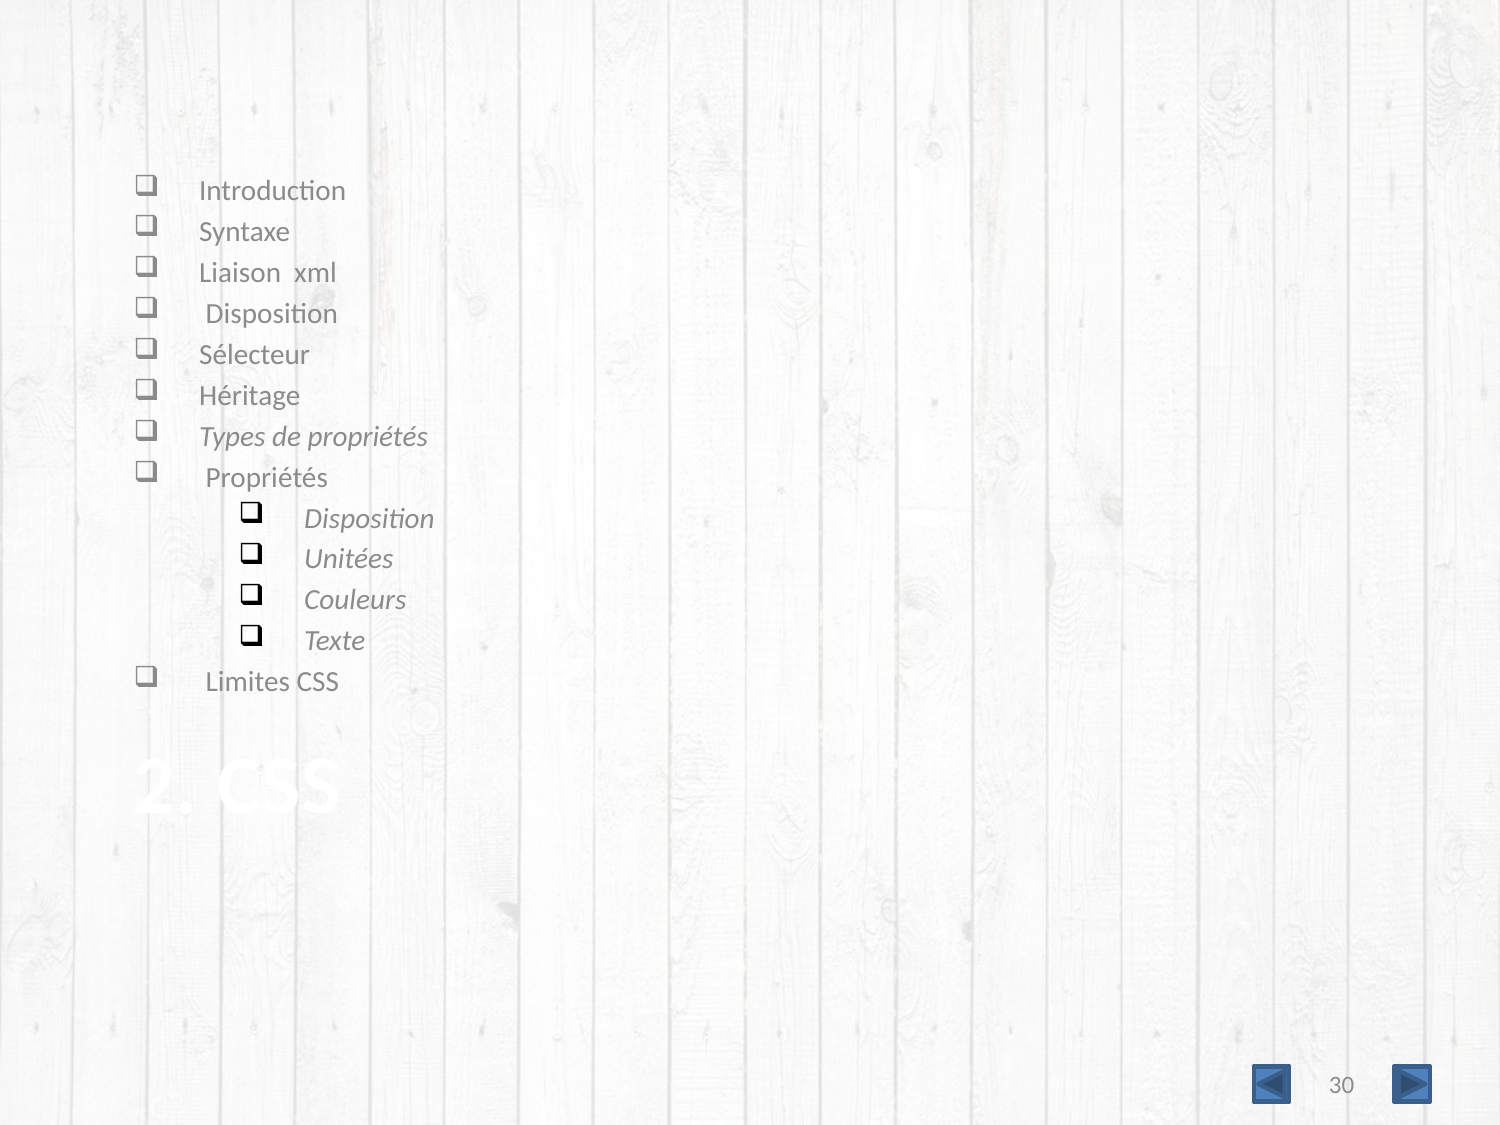

Introduction
Syntaxe
Liaison  xml
 Disposition
Sélecteur
Héritage
Types de propriétés
 Propriétés
Disposition
Unitées
Couleurs
Texte
 Limites CSS

# CSS

30